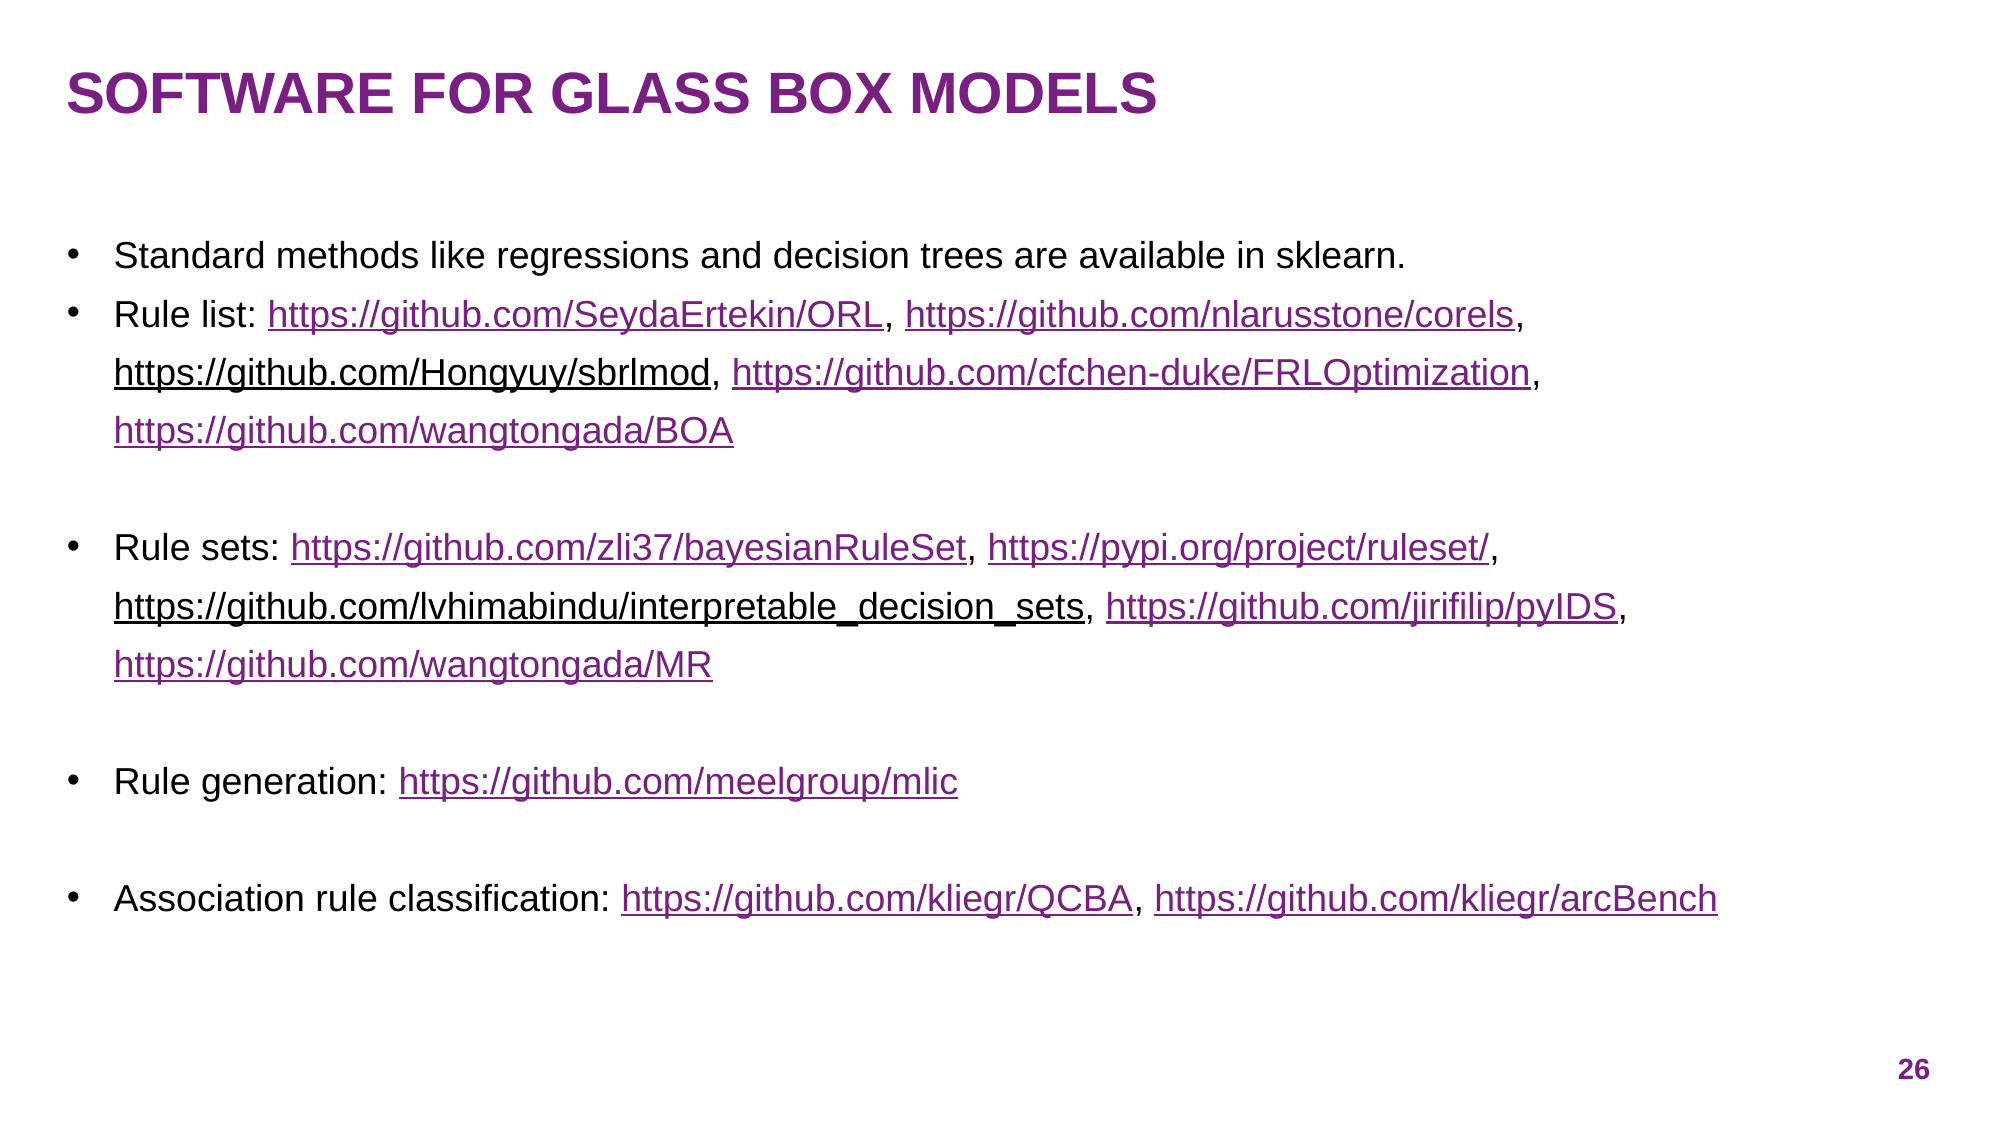

# Software for Glass Box models

Standard methods like regressions and decision trees are available in sklearn.
Rule list: https://github.com/SeydaErtekin/ORL, https://github.com/nlarusstone/corels, https://github.com/Hongyuy/sbrlmod, https://github.com/cfchen-duke/FRLOptimization, https://github.com/wangtongada/BOA

Rule sets: https://github.com/zli37/bayesianRuleSet, https://pypi.org/project/ruleset/, https://github.com/lvhimabindu/interpretable_decision_sets, https://github.com/jirifilip/pyIDS, https://github.com/wangtongada/MR

Rule generation: https://github.com/meelgroup/mlic

Association rule classification: https://github.com/kliegr/QCBA, https://github.com/kliegr/arcBench

26